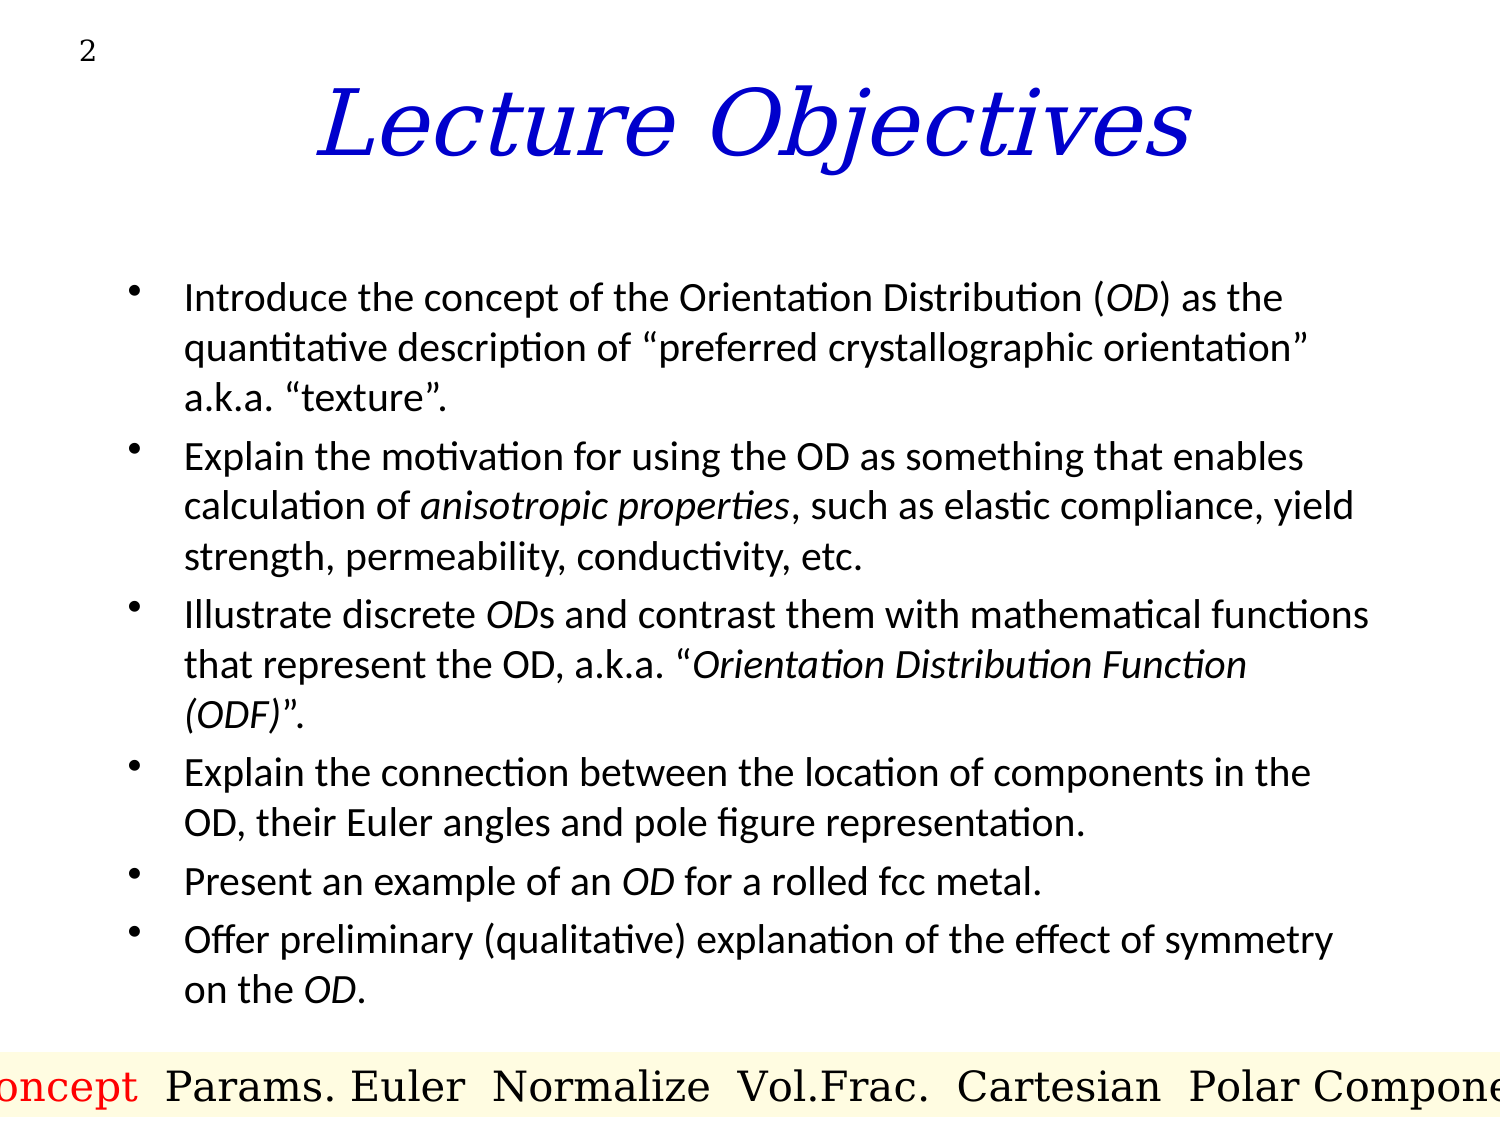

2
# Lecture Objectives
Introduce the concept of the Orientation Distribution (OD) as the quantitative description of “preferred crystallographic orientation” a.k.a. “texture”.
Explain the motivation for using the OD as something that enables calculation of anisotropic properties, such as elastic compliance, yield strength, permeability, conductivity, etc.
Illustrate discrete ODs and contrast them with mathematical functions that represent the OD, a.k.a. “Orientation Distribution Function (ODF)”.
Explain the connection between the location of components in the OD, their Euler angles and pole figure representation.
Present an example of an OD for a rolled fcc metal.
Offer preliminary (qualitative) explanation of the effect of symmetry on the OD.
Concept  Params. Euler  Normalize  Vol.Frac.  Cartesian  Polar Components